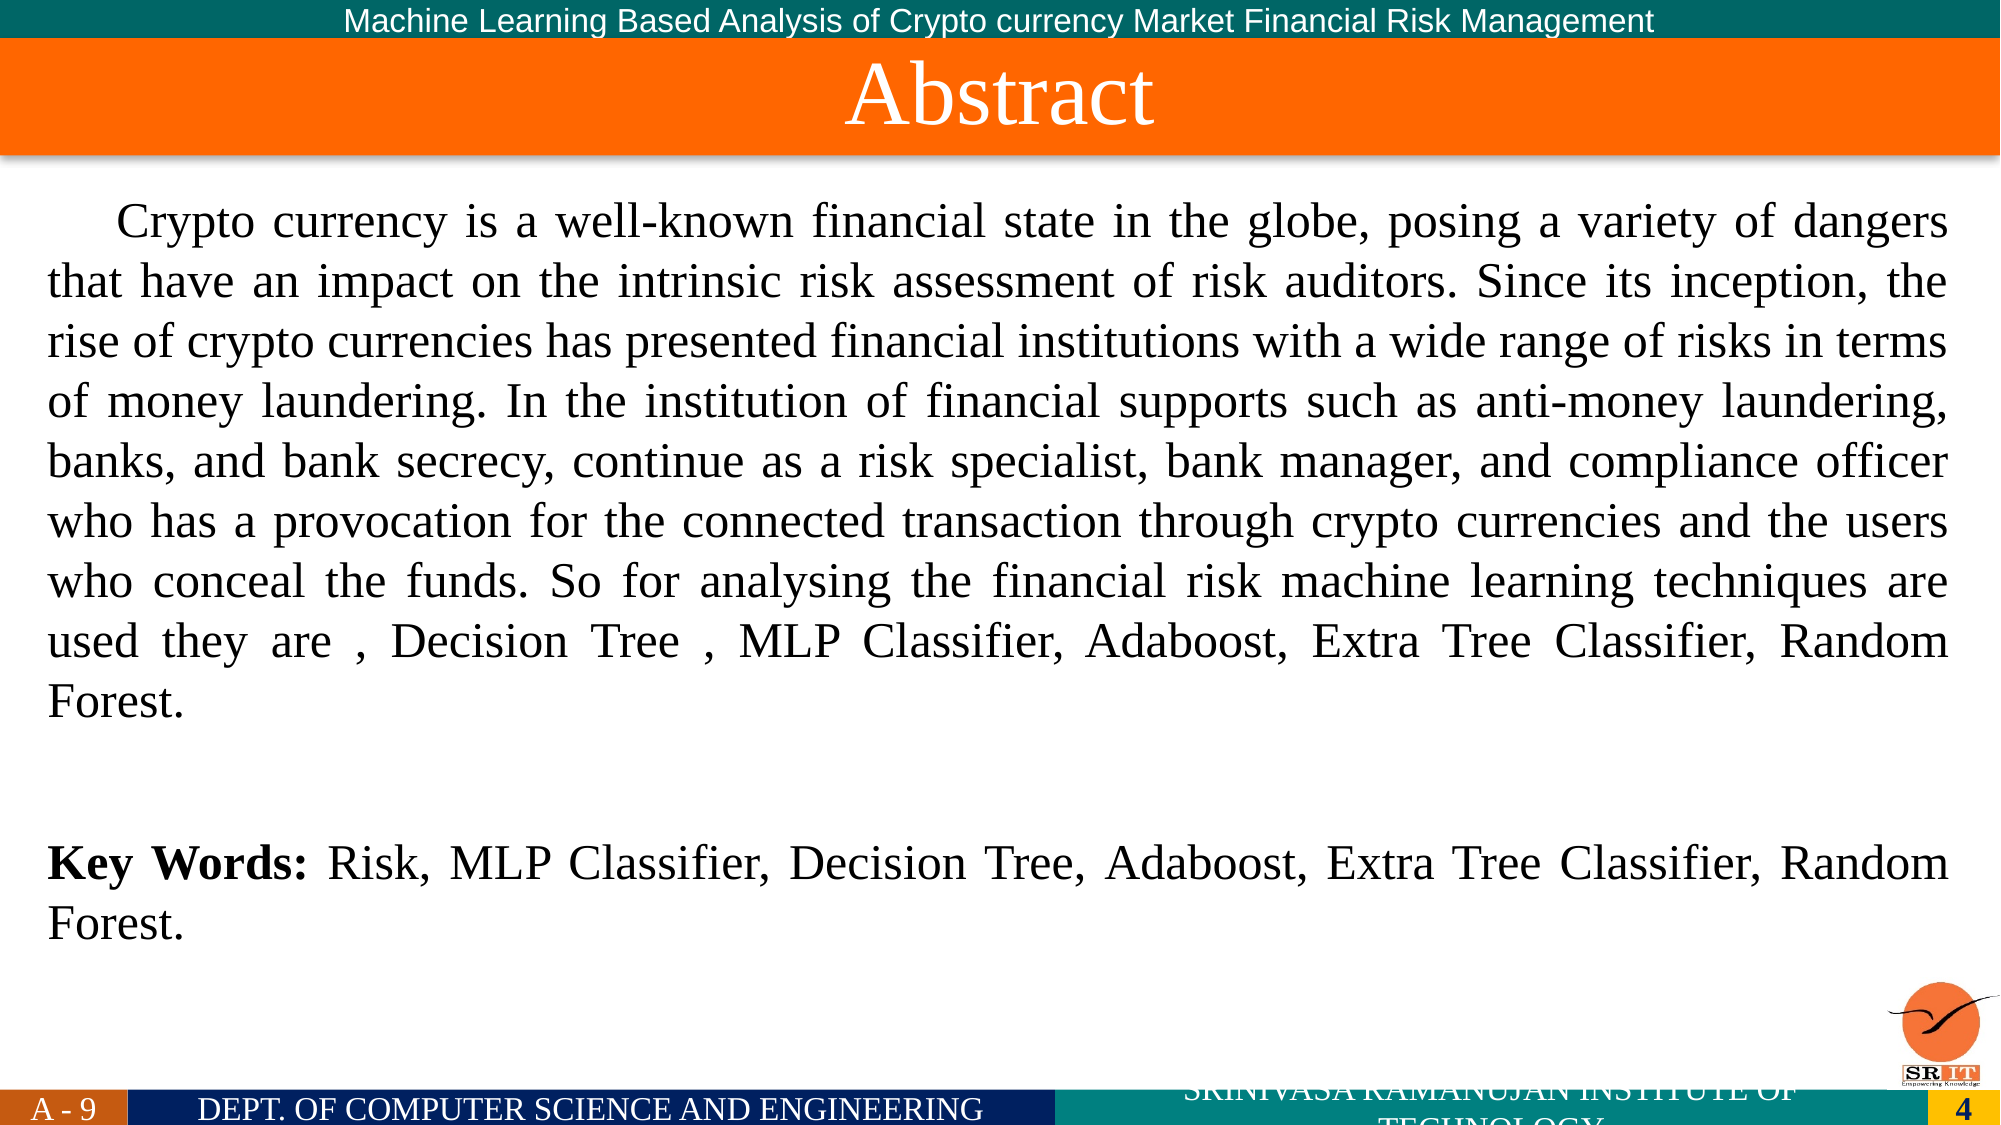

# Abstract
    Crypto currency is a well-known financial state in the globe, posing a variety of dangers that have an impact on the intrinsic risk assessment of risk auditors. Since its inception, the rise of crypto currencies has presented financial institutions with a wide range of risks in terms of money laundering. In the institution of financial supports such as anti-money laundering, banks, and bank secrecy, continue as a risk specialist, bank manager, and compliance officer who has a provocation for the connected transaction through crypto currencies and the users who conceal the funds. So for analysing the financial risk machine learning techniques are used they are , Decision Tree , MLP Classifier, Adaboost, Extra Tree Classifier, Random Forest.

Key Words: Risk, MLP Classifier, Decision Tree, Adaboost, Extra Tree Classifier, Random Forest.